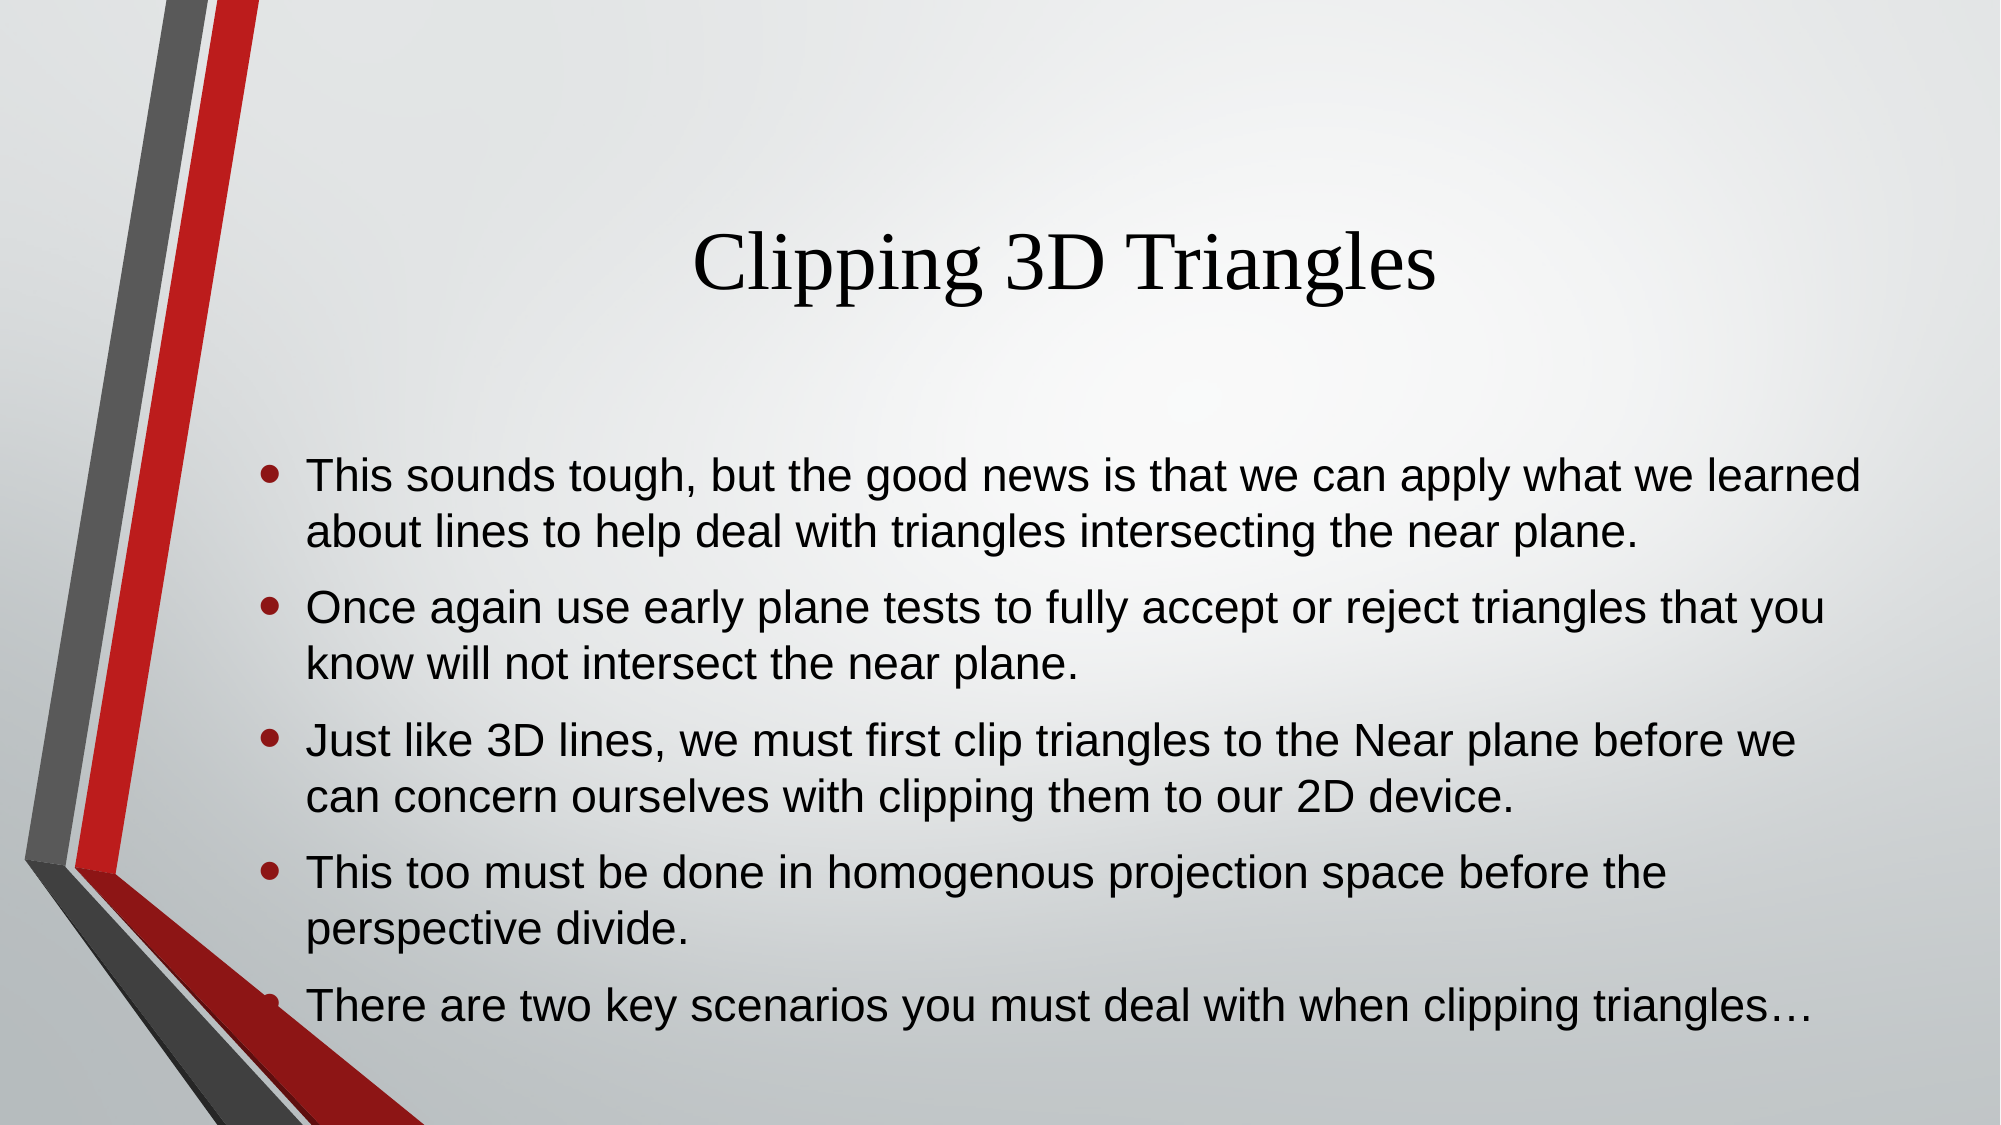

# Clipping 3D Triangles
This sounds tough, but the good news is that we can apply what we learned about lines to help deal with triangles intersecting the near plane.
Once again use early plane tests to fully accept or reject triangles that you know will not intersect the near plane.
Just like 3D lines, we must first clip triangles to the Near plane before we can concern ourselves with clipping them to our 2D device.
This too must be done in homogenous projection space before the perspective divide.
There are two key scenarios you must deal with when clipping triangles…